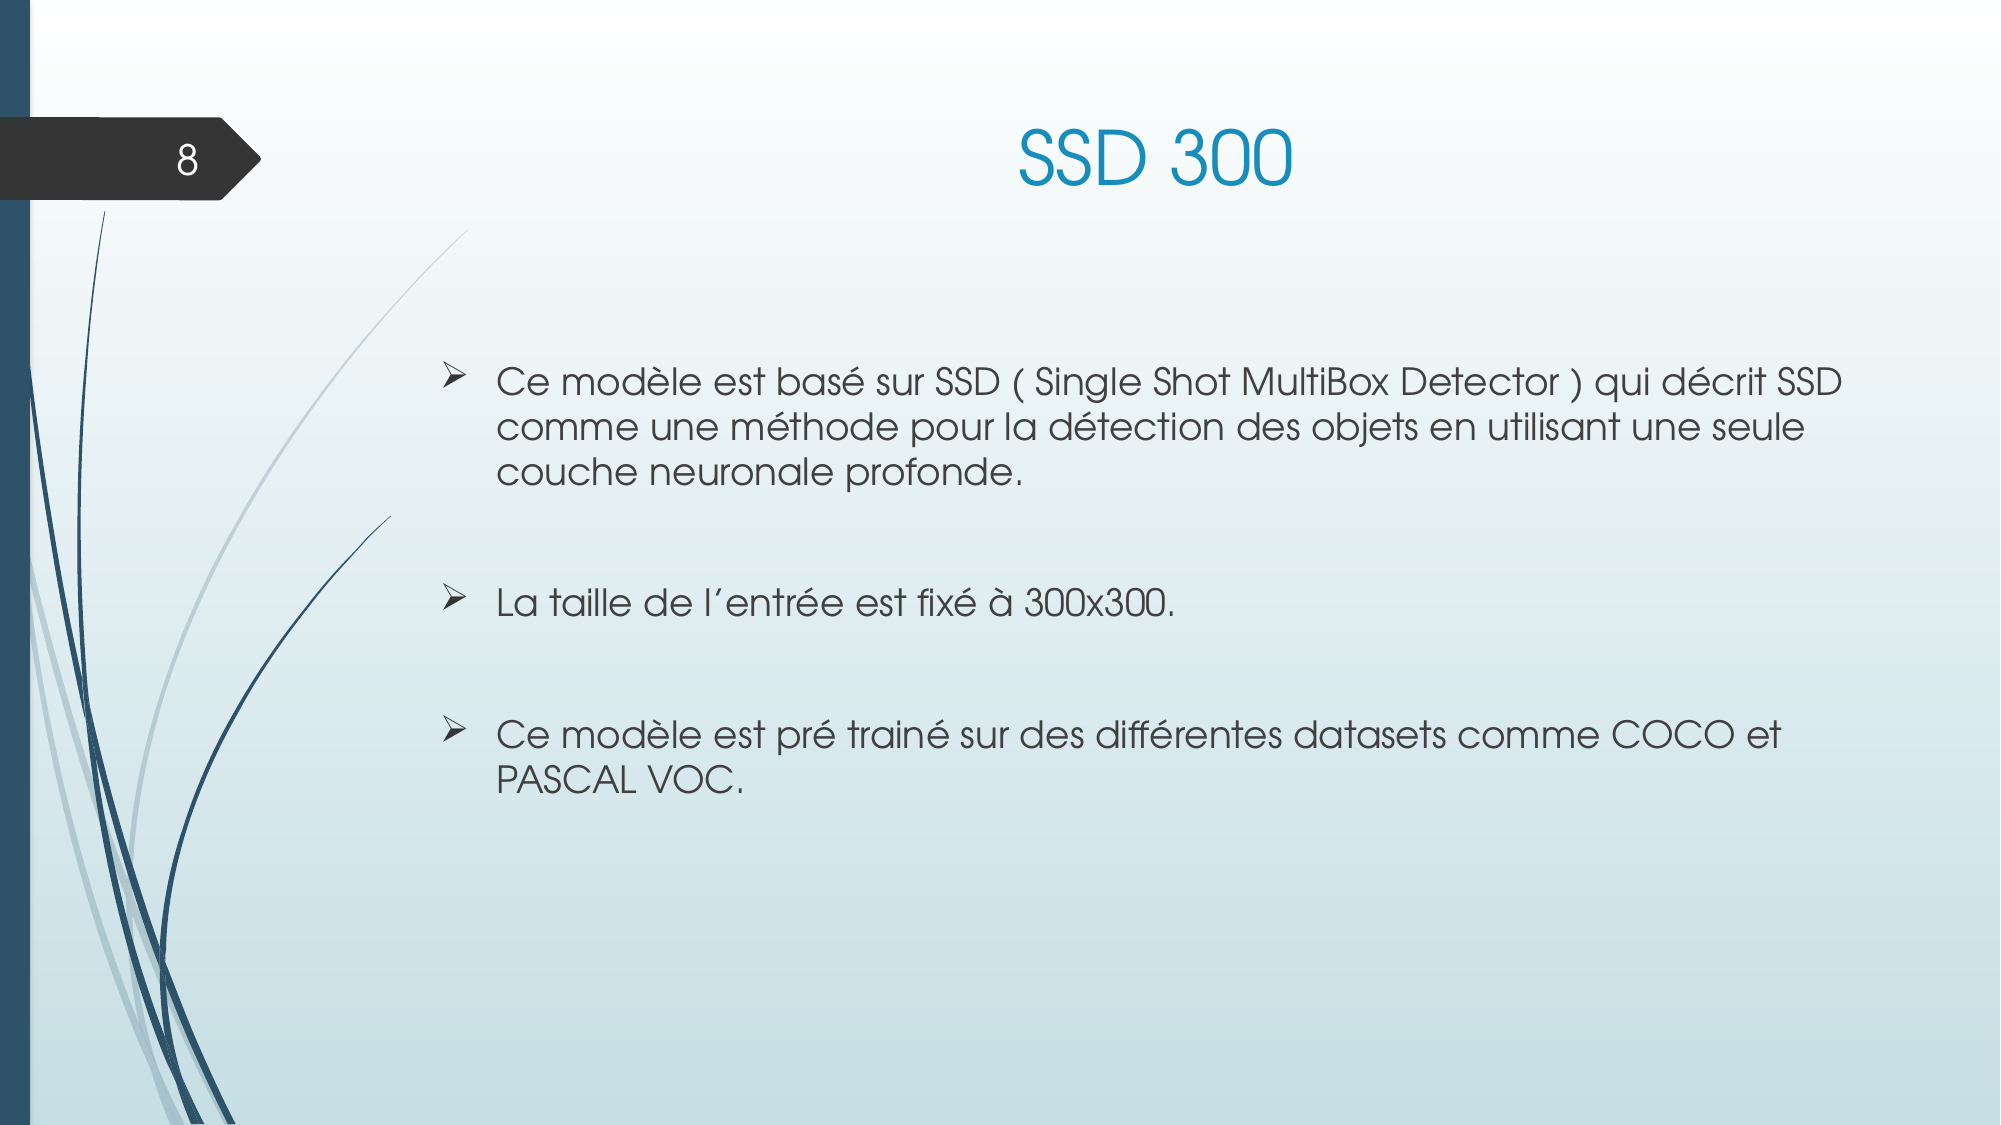

# SSD 300
8
Ce modèle est basé sur SSD ( Single Shot MultiBox Detector ) qui décrit SSD comme une méthode pour la détection des objets en utilisant une seule couche neuronale profonde.

La taille de l’entrée est fixé à 300x300.

Ce modèle est pré trainé sur des différentes datasets comme COCO et PASCAL VOC.